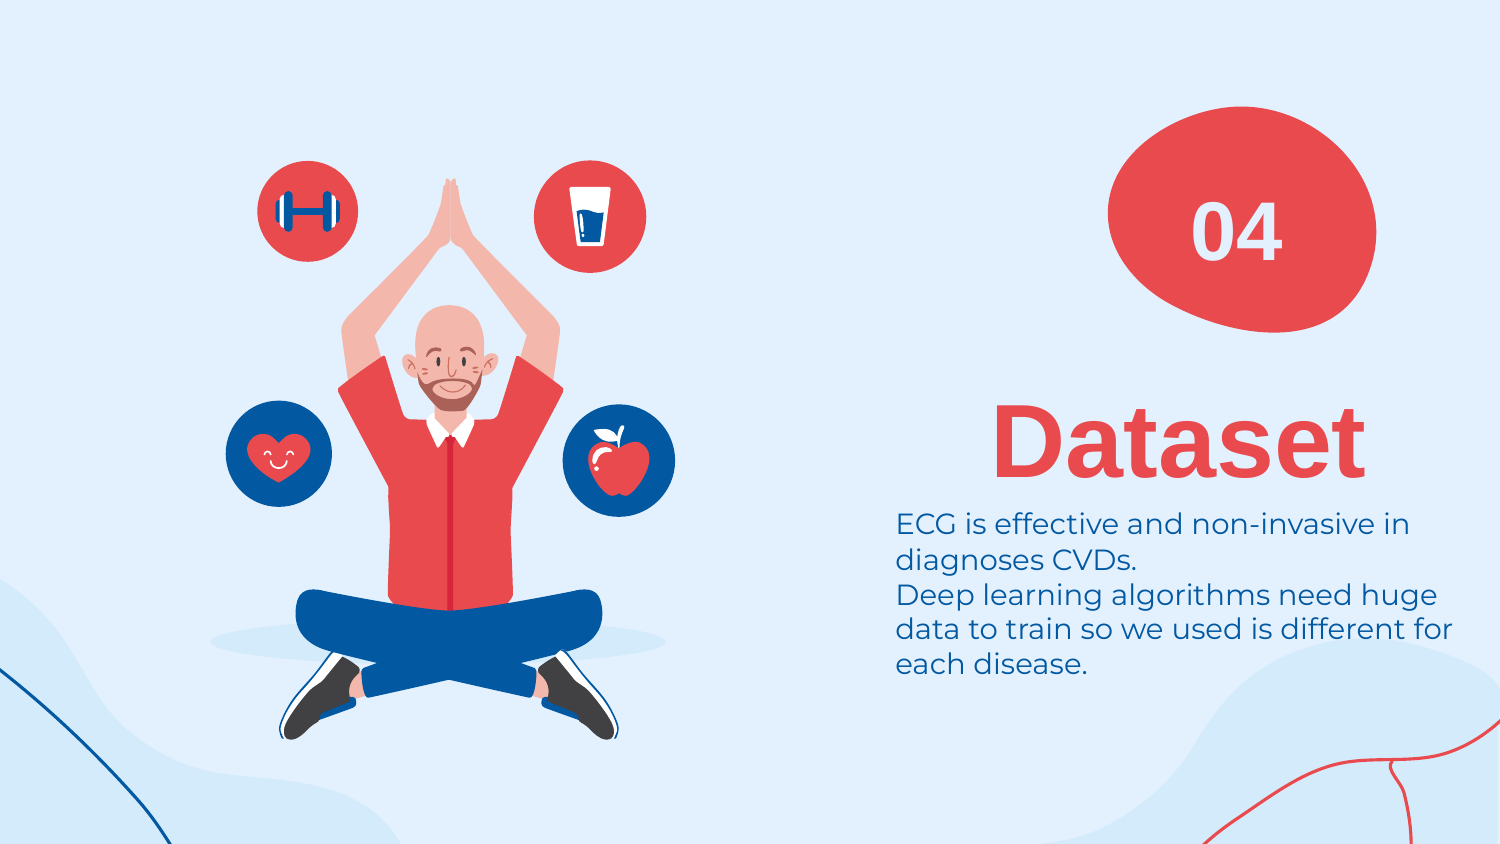

04
# Dataset
ECG is effective and non-invasive in diagnoses CVDs.
Deep learning algorithms need huge data to train so we used is different for each disease.